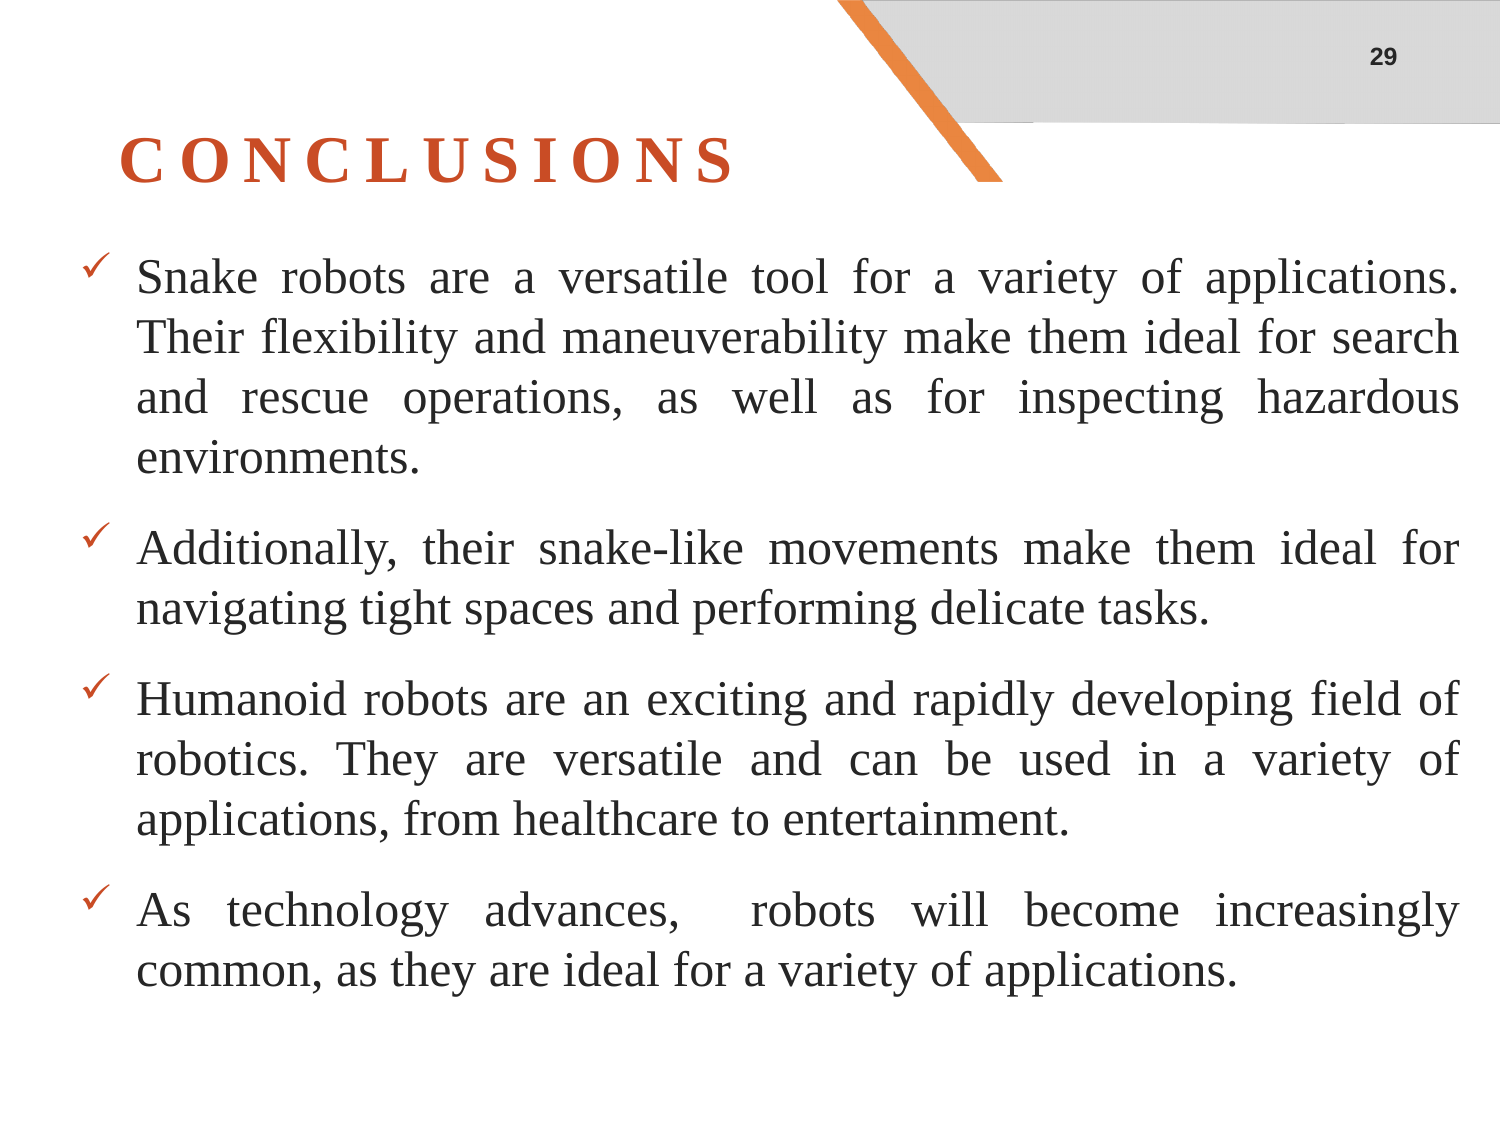

29
# CONCLUSIONS
Snake robots are a versatile tool for a variety of applications. Their flexibility and maneuverability make them ideal for search and rescue operations, as well as for inspecting hazardous environments.
Additionally, their snake-like movements make them ideal for navigating tight spaces and performing delicate tasks.
Humanoid robots are an exciting and rapidly developing field of robotics. They are versatile and can be used in a variety of applications, from healthcare to entertainment.
As technology advances,  robots will become increasingly common, as they are ideal for a variety of applications.